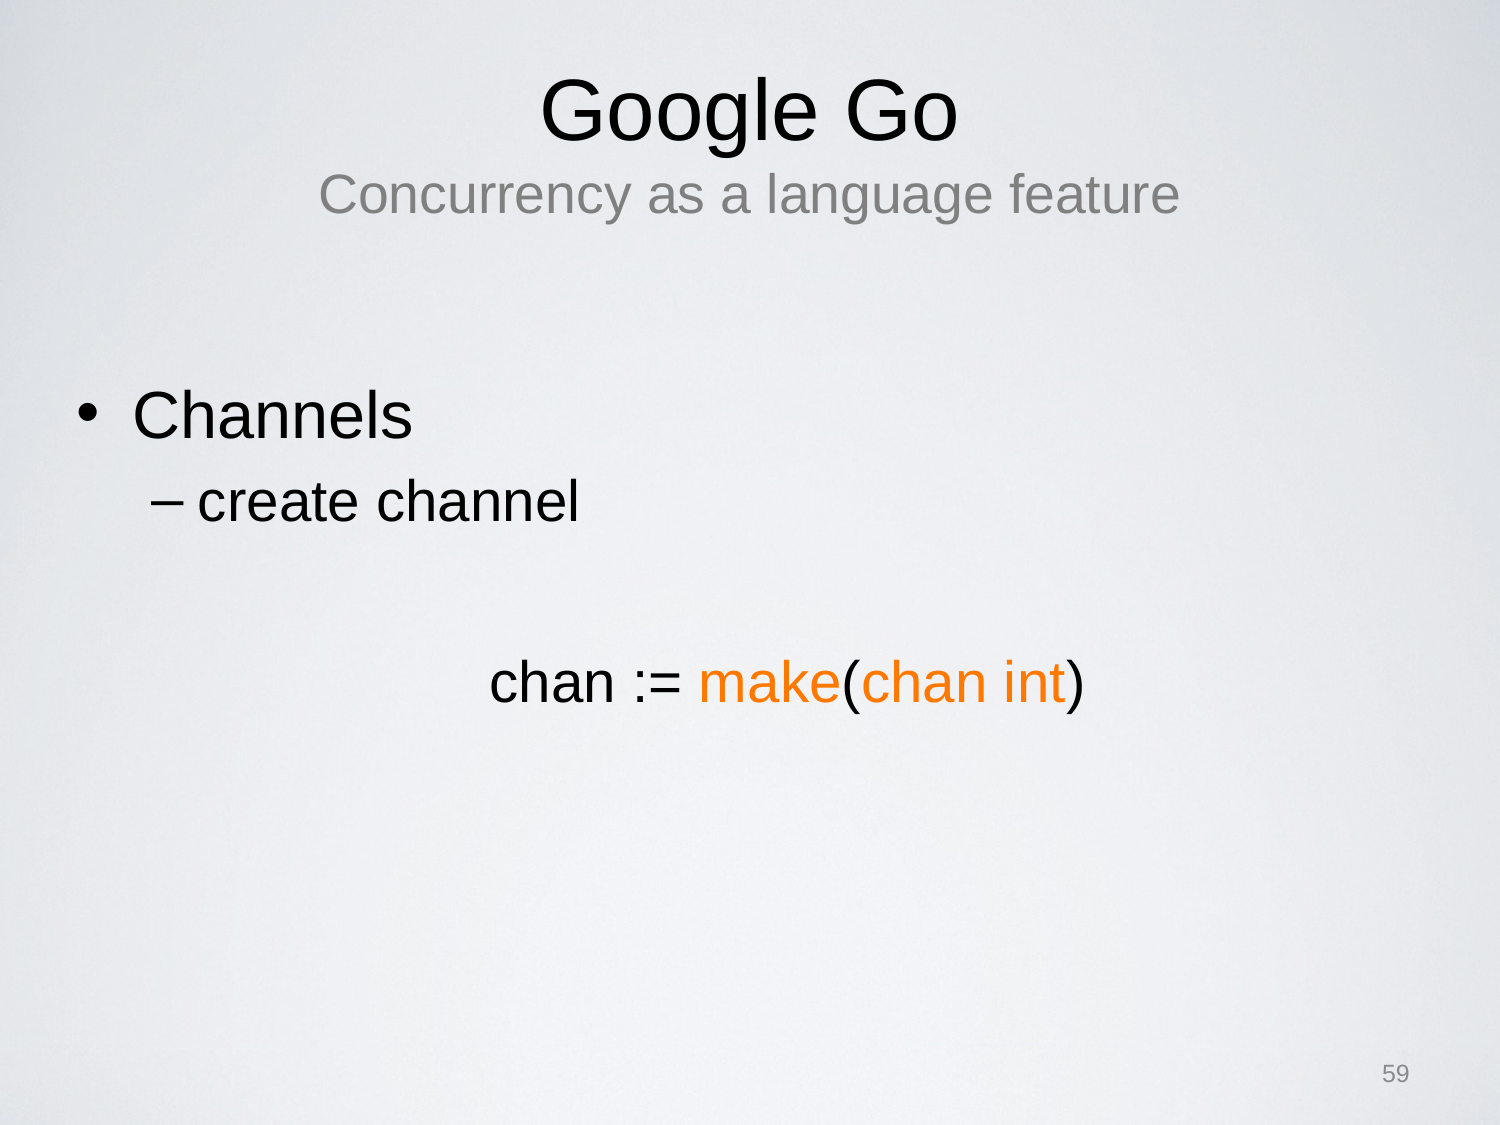

# Google Go Concurrency as a language feature
Channels
create channel

chan := make(chan int)

59